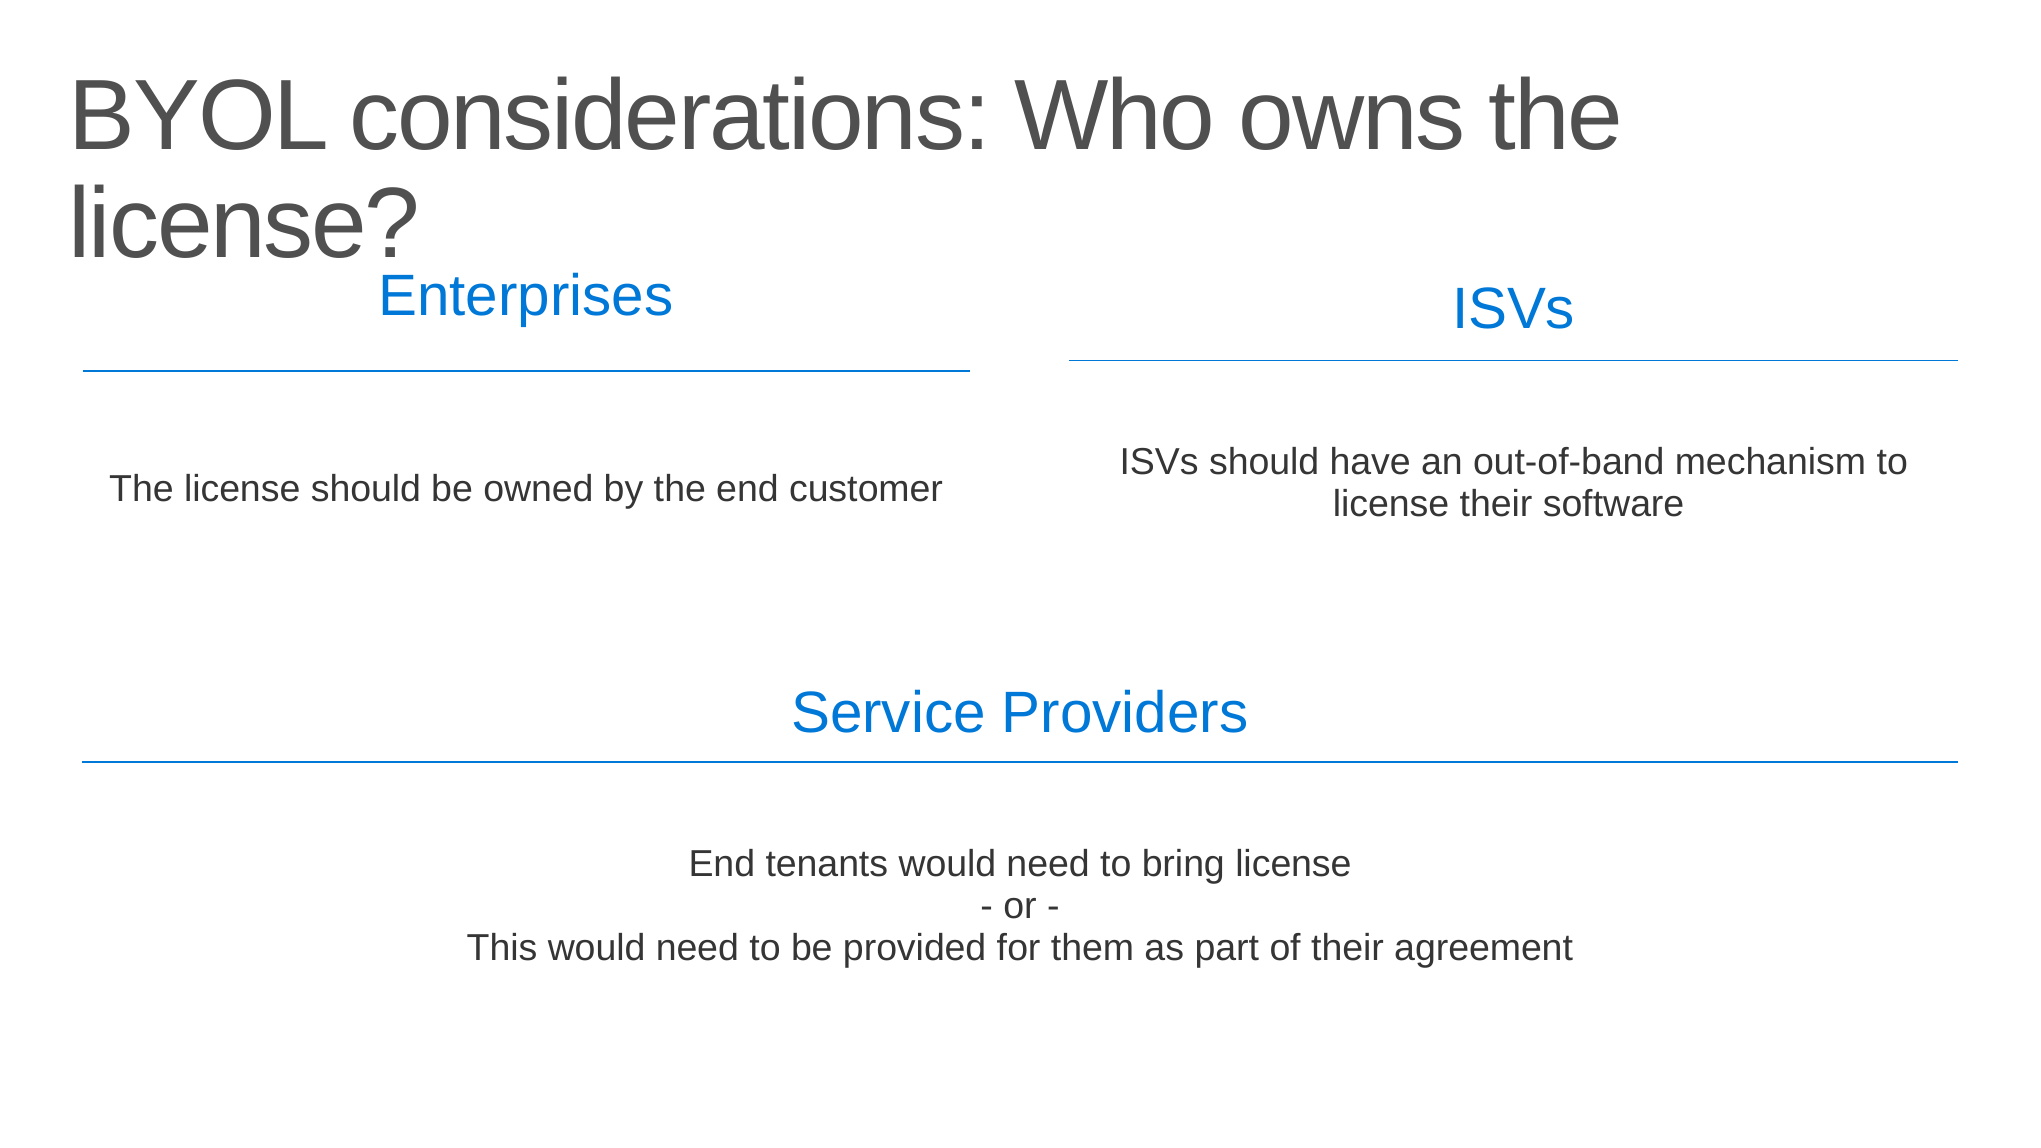

# BYOL considerations: Who owns the license?
| Enterprises |
| --- |
| The license should be owned by the end customer |
| ISVs |
| --- |
| ISVs should have an out-of-band mechanism to license their software |
| Service Providers |
| --- |
| End tenants would need to bring license - or - This would need to be provided for them as part of their agreement |